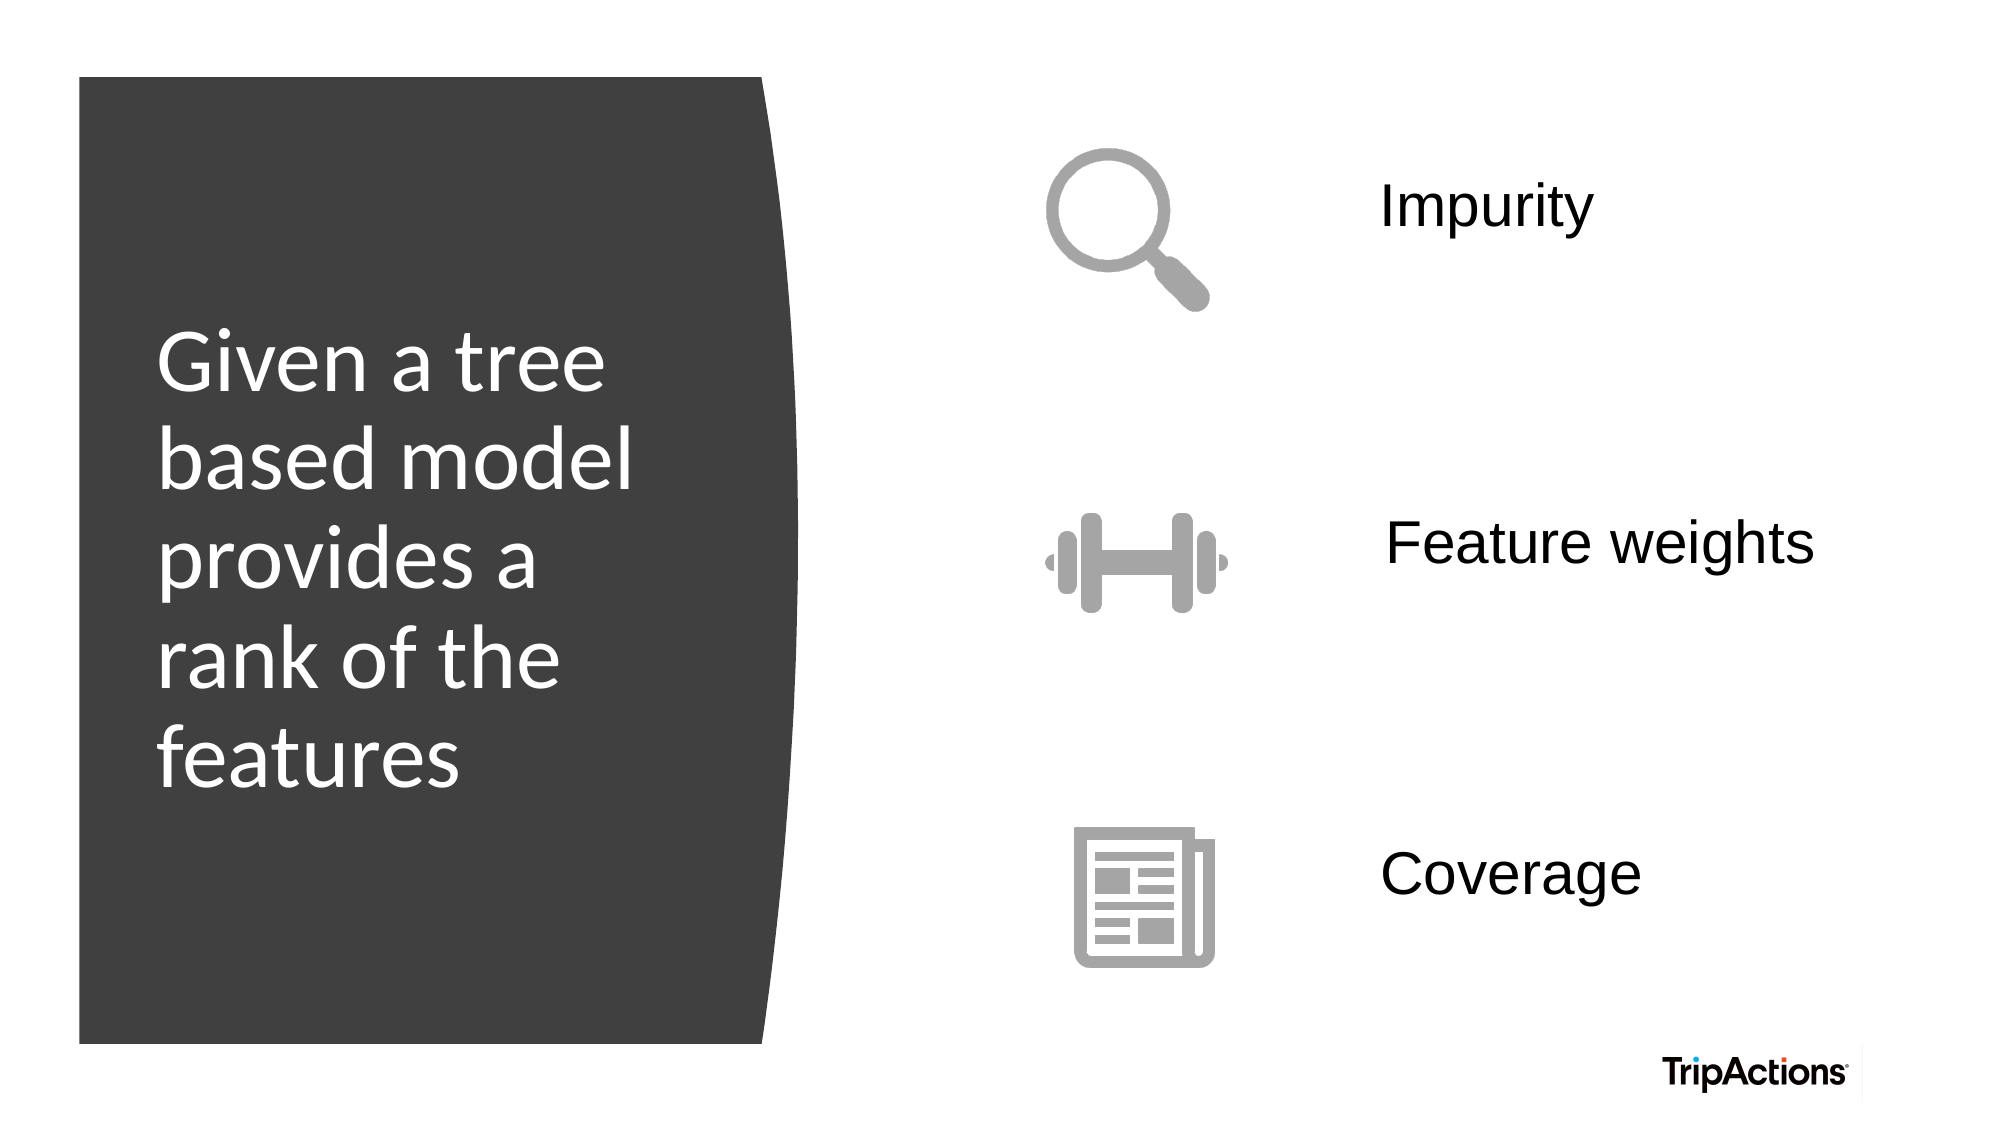

Impurity
Feature weights
Coverage

# Given a tree based model provides a rank of the features